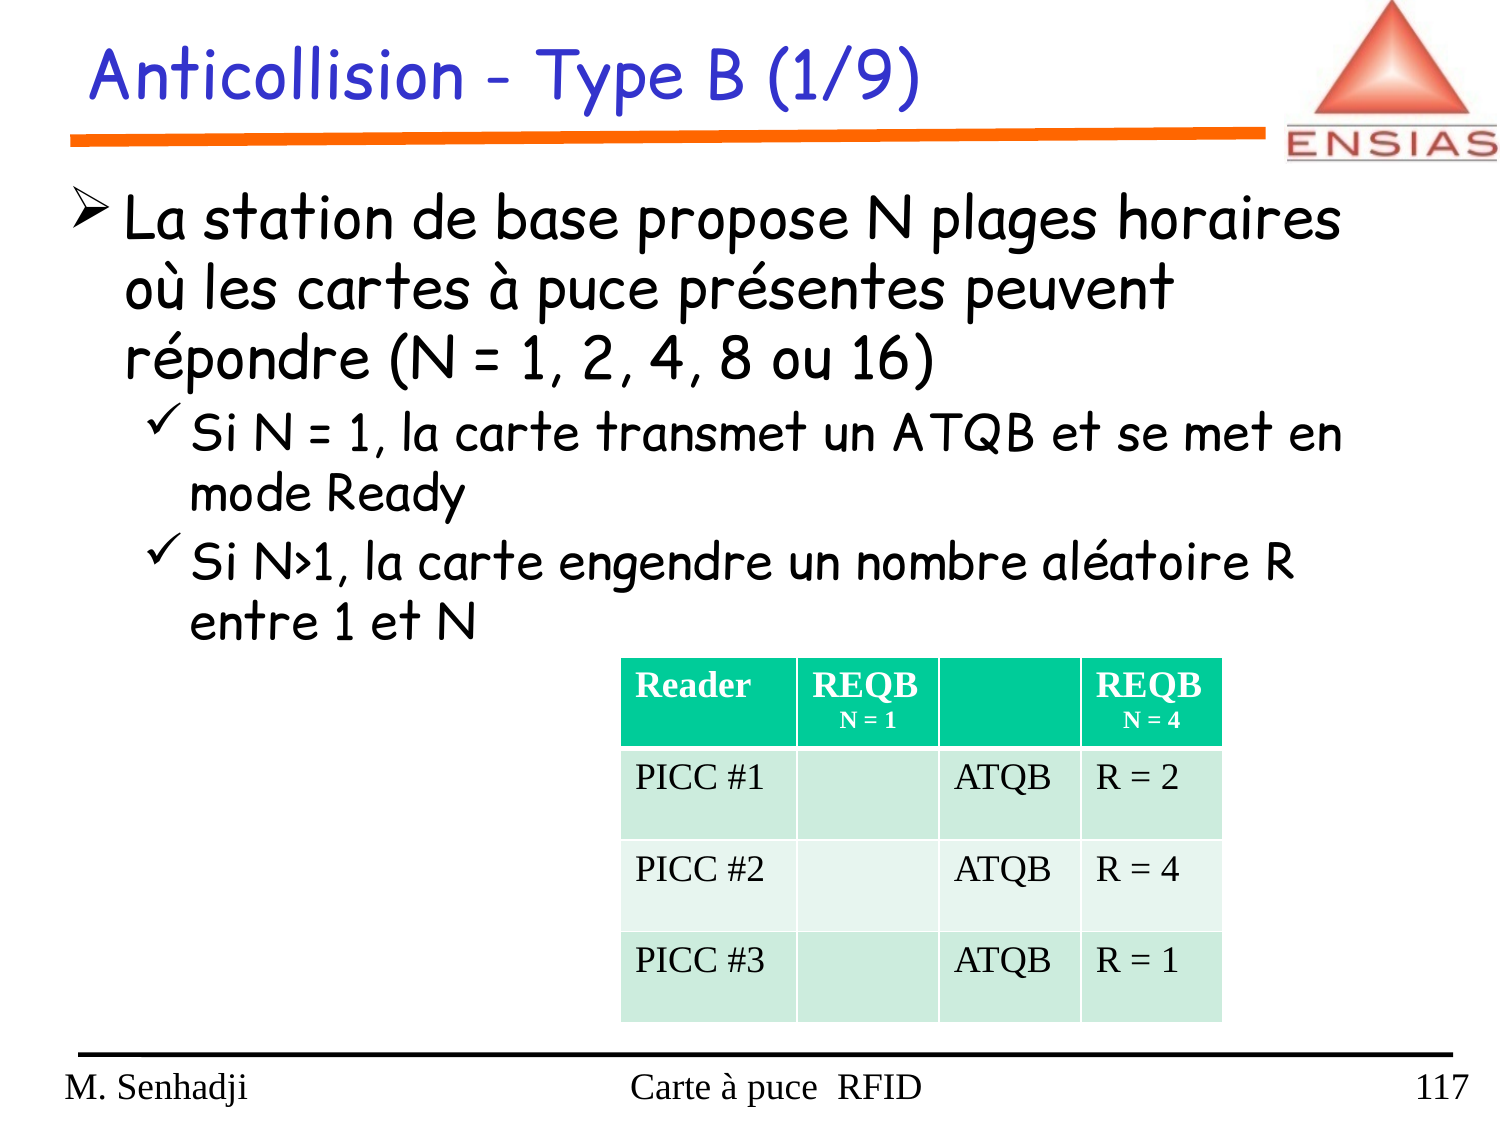

Anticollision - Type B (1/9)
La station de base propose N plages horaires où les cartes à puce présentes peuvent répondre (N = 1, 2, 4, 8 ou 16)
Si N = 1, la carte transmet un ATQB et se met en mode Ready
Si N>1, la carte engendre un nombre aléatoire R entre 1 et N
| Reader |
| --- |
| PICC #1 |
| PICC #2 |
| PICC #3 |
| REQB N = 1 |
| --- |
|  |
|  |
|  |
|  |
| --- |
| ATQB |
| ATQB |
| ATQB |
| REQB N = 4 |
| --- |
| R = 2 |
| R = 4 |
| R = 1 |